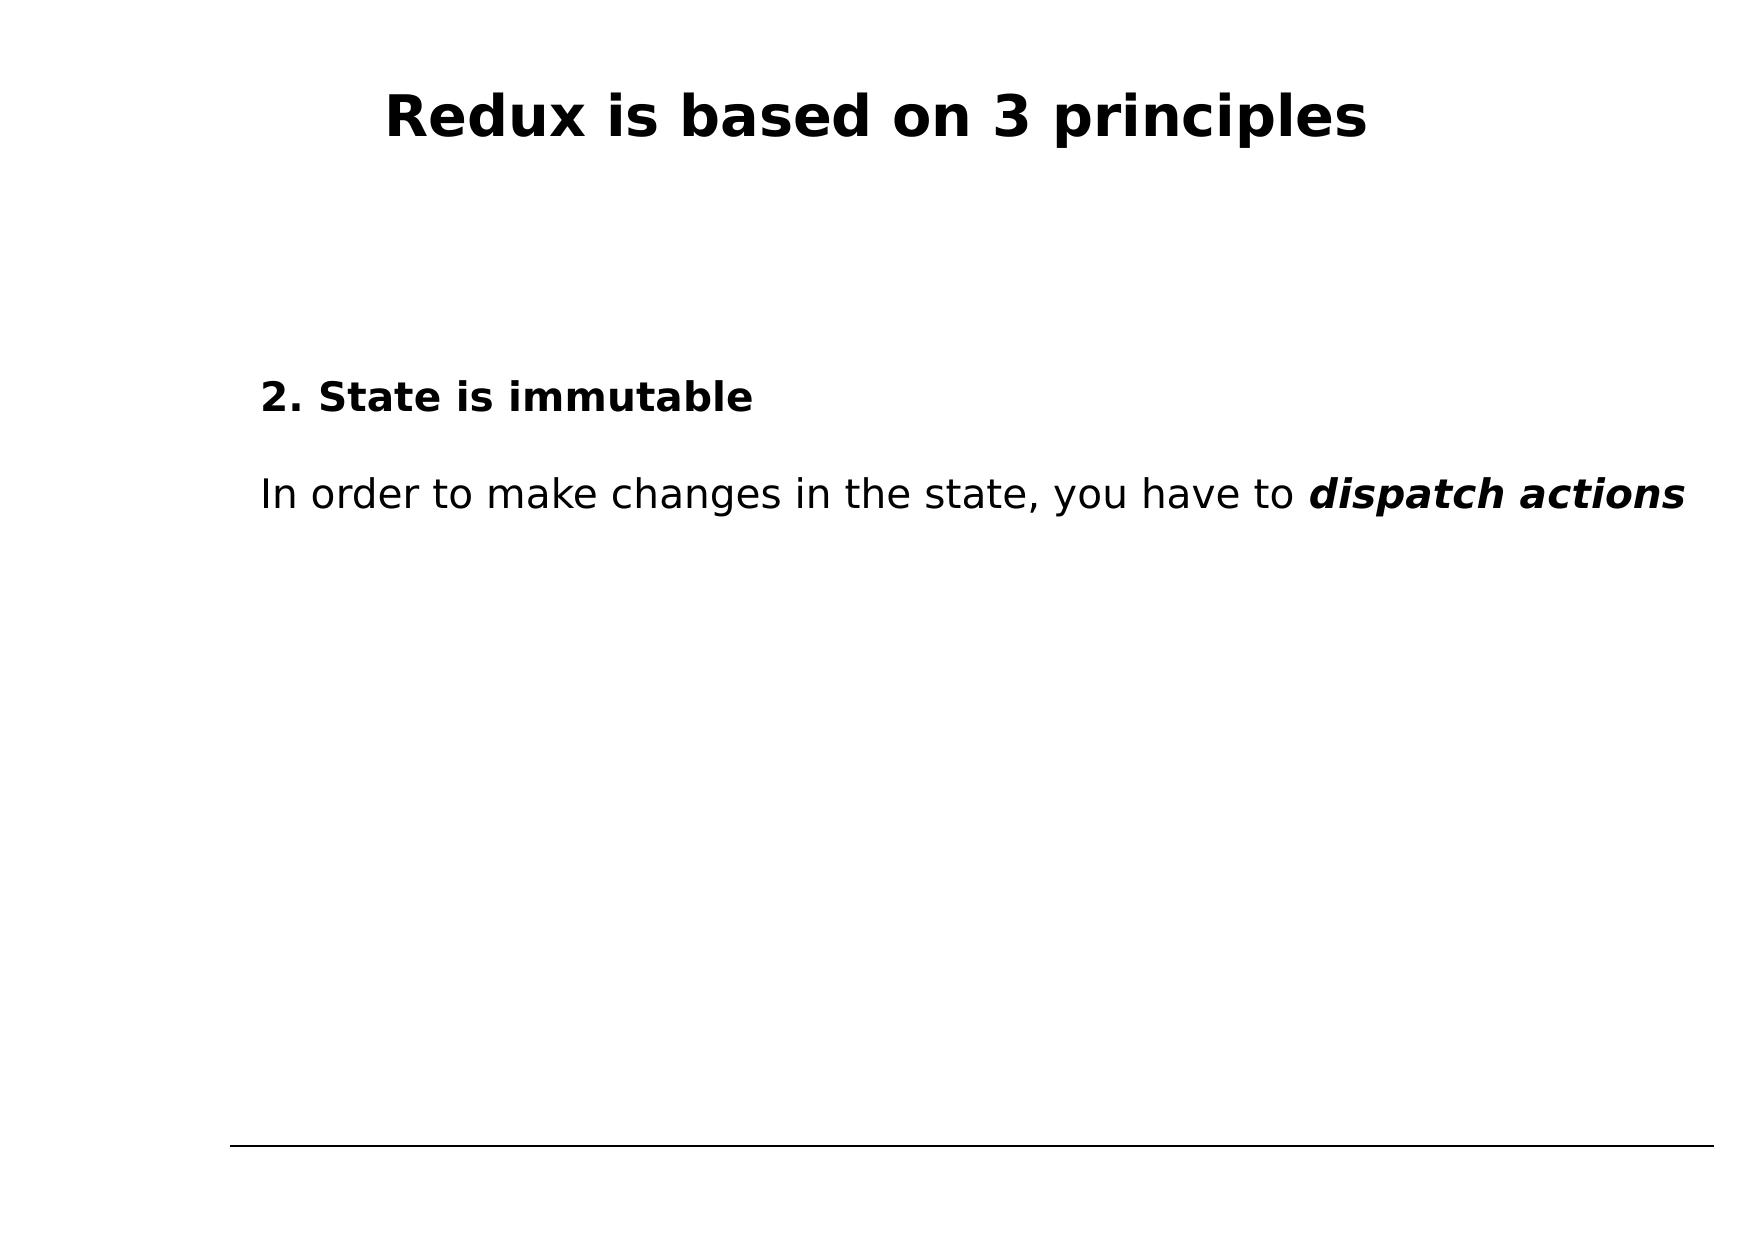

# Redux is based on 3 principles
2. State is immutable

In order to make changes in the state, you have to dispatch actions